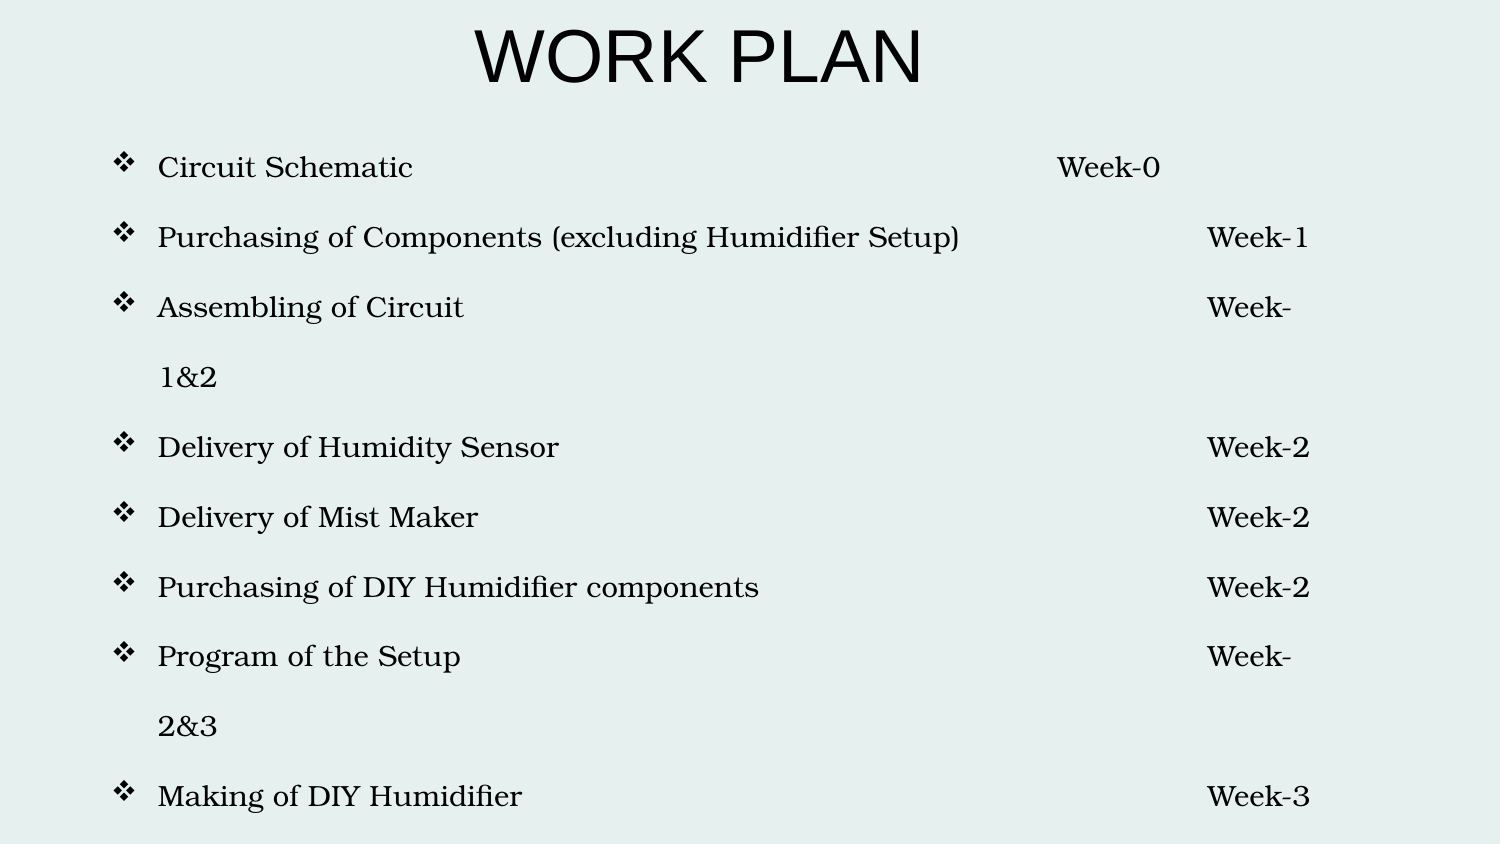

WORK PLAN
Circuit Schematic					Week-0
Purchasing of Components (excluding Humidifier Setup)		Week-1
Assembling of Circuit					Week-1&2
Delivery of Humidity Sensor					Week-2
Delivery of Mist Maker					Week-2
Purchasing of DIY Humidifier components			Week-2
Program of the Setup					Week-2&3
Making of DIY Humidifier					Week-3
Project Completion  					Week-3